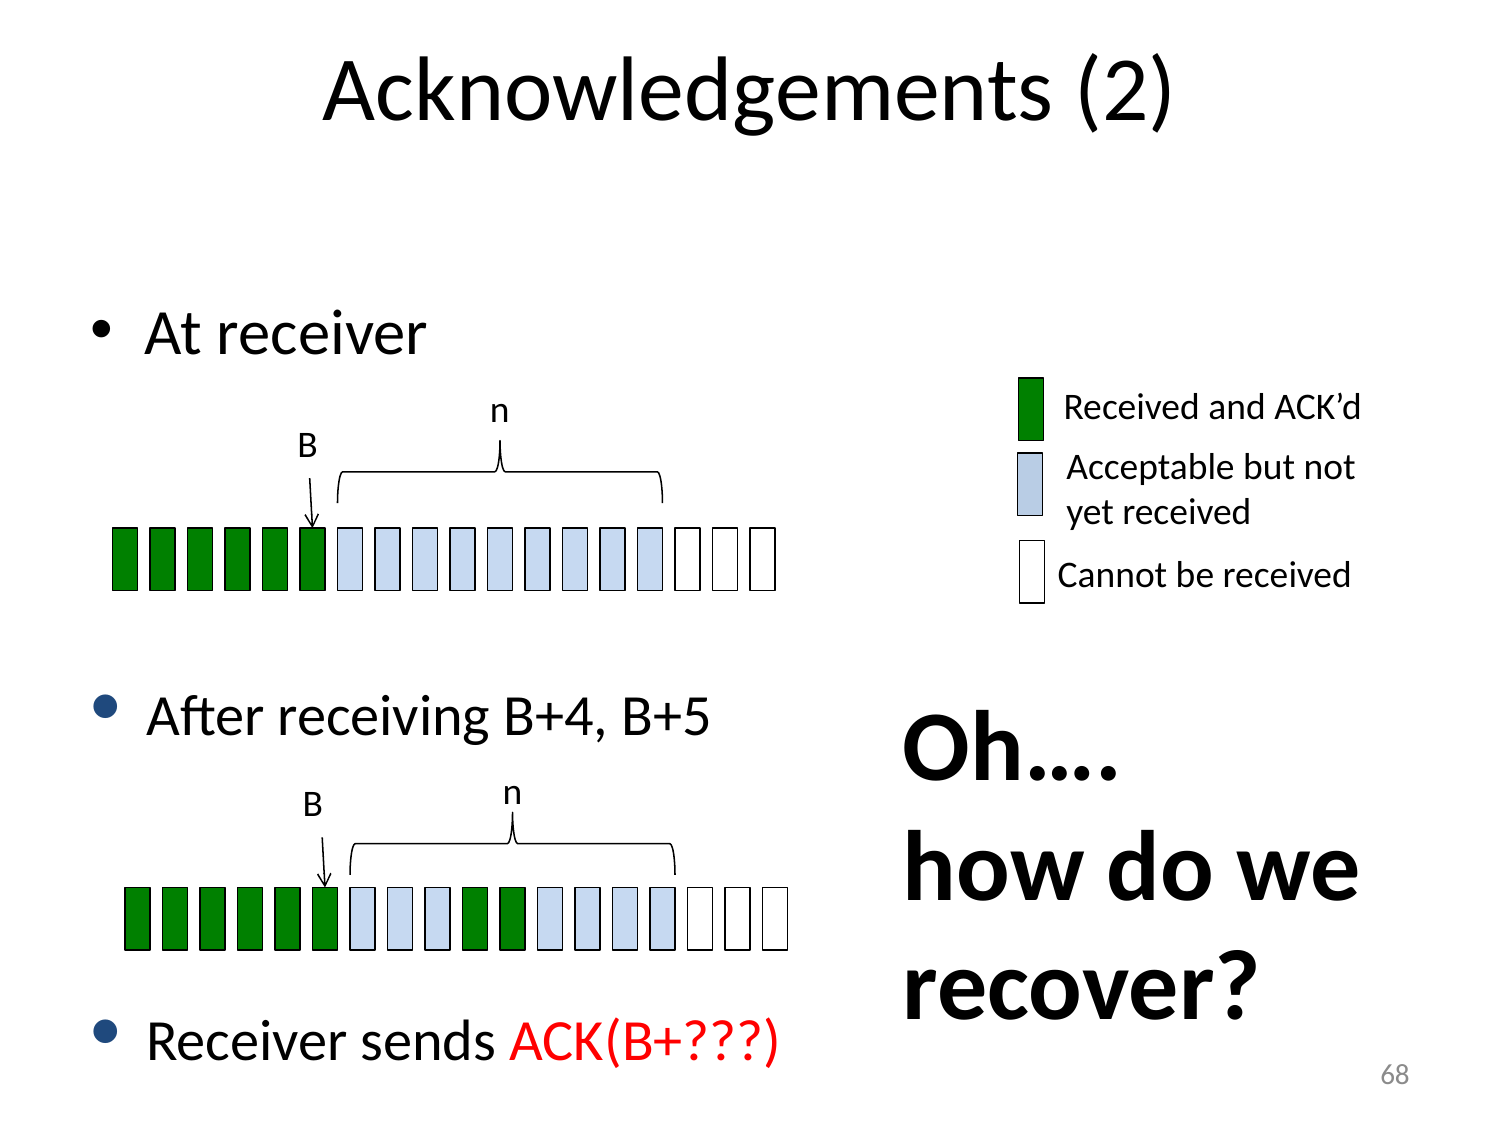

# Acknowledgements (2)
At receiver

Received and ACK’d
n

B
Acceptable but not
yet received

Cannot be received
After receiving B+4, B+5
Oh….
how do we recover?

n
B

Receiver sends ACK(B+???)
68